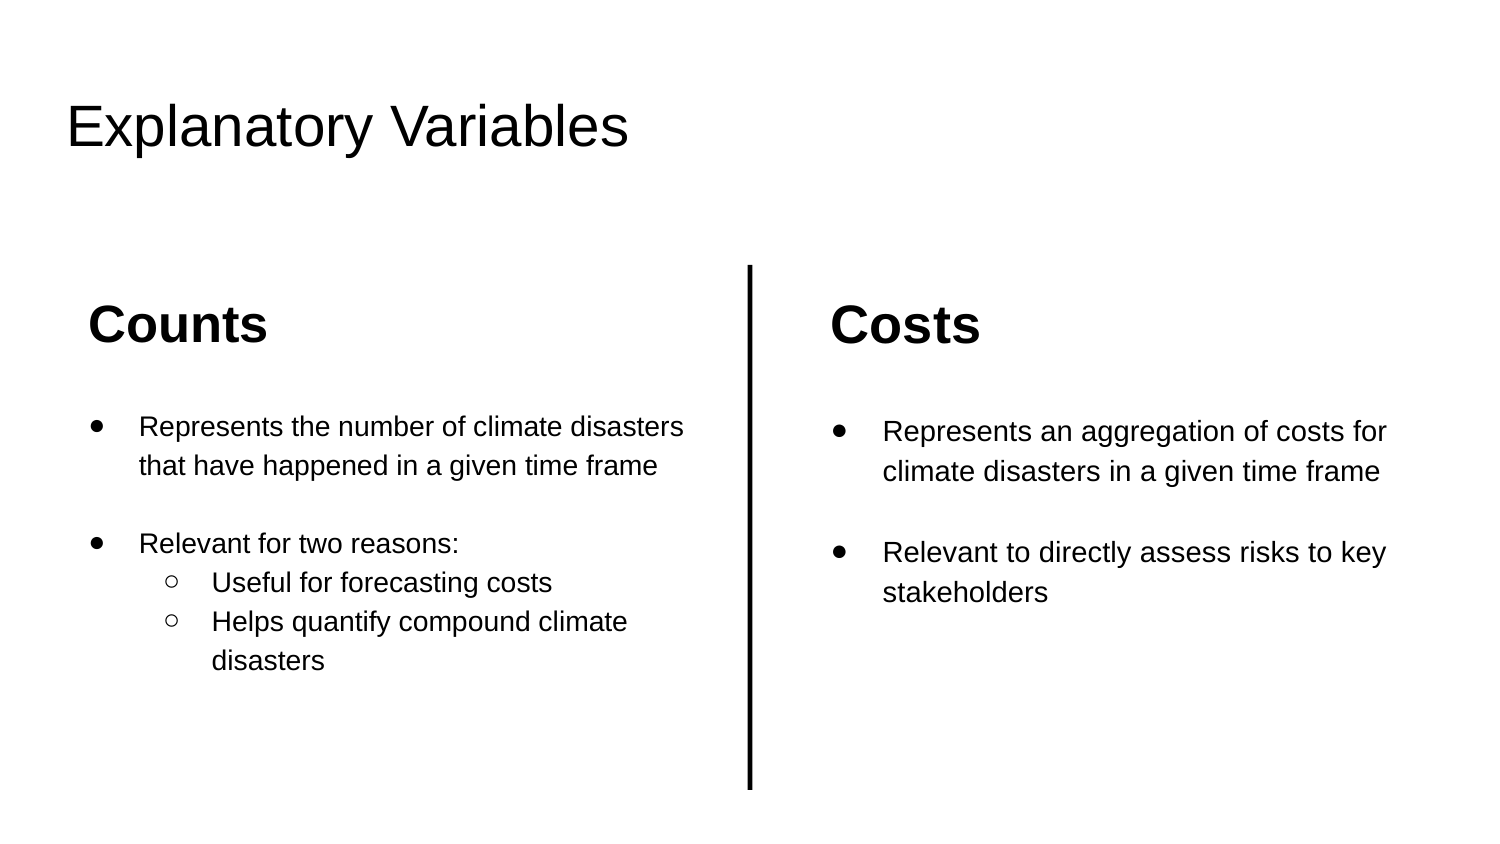

# Explanatory Variables
Costs

Represents an aggregation of costs for climate disasters in a given time frame

Relevant to directly assess risks to key stakeholders
Counts

Represents the number of climate disasters that have happened in a given time frame

Relevant for two reasons:
Useful for forecasting costs
Helps quantify compound climate disasters